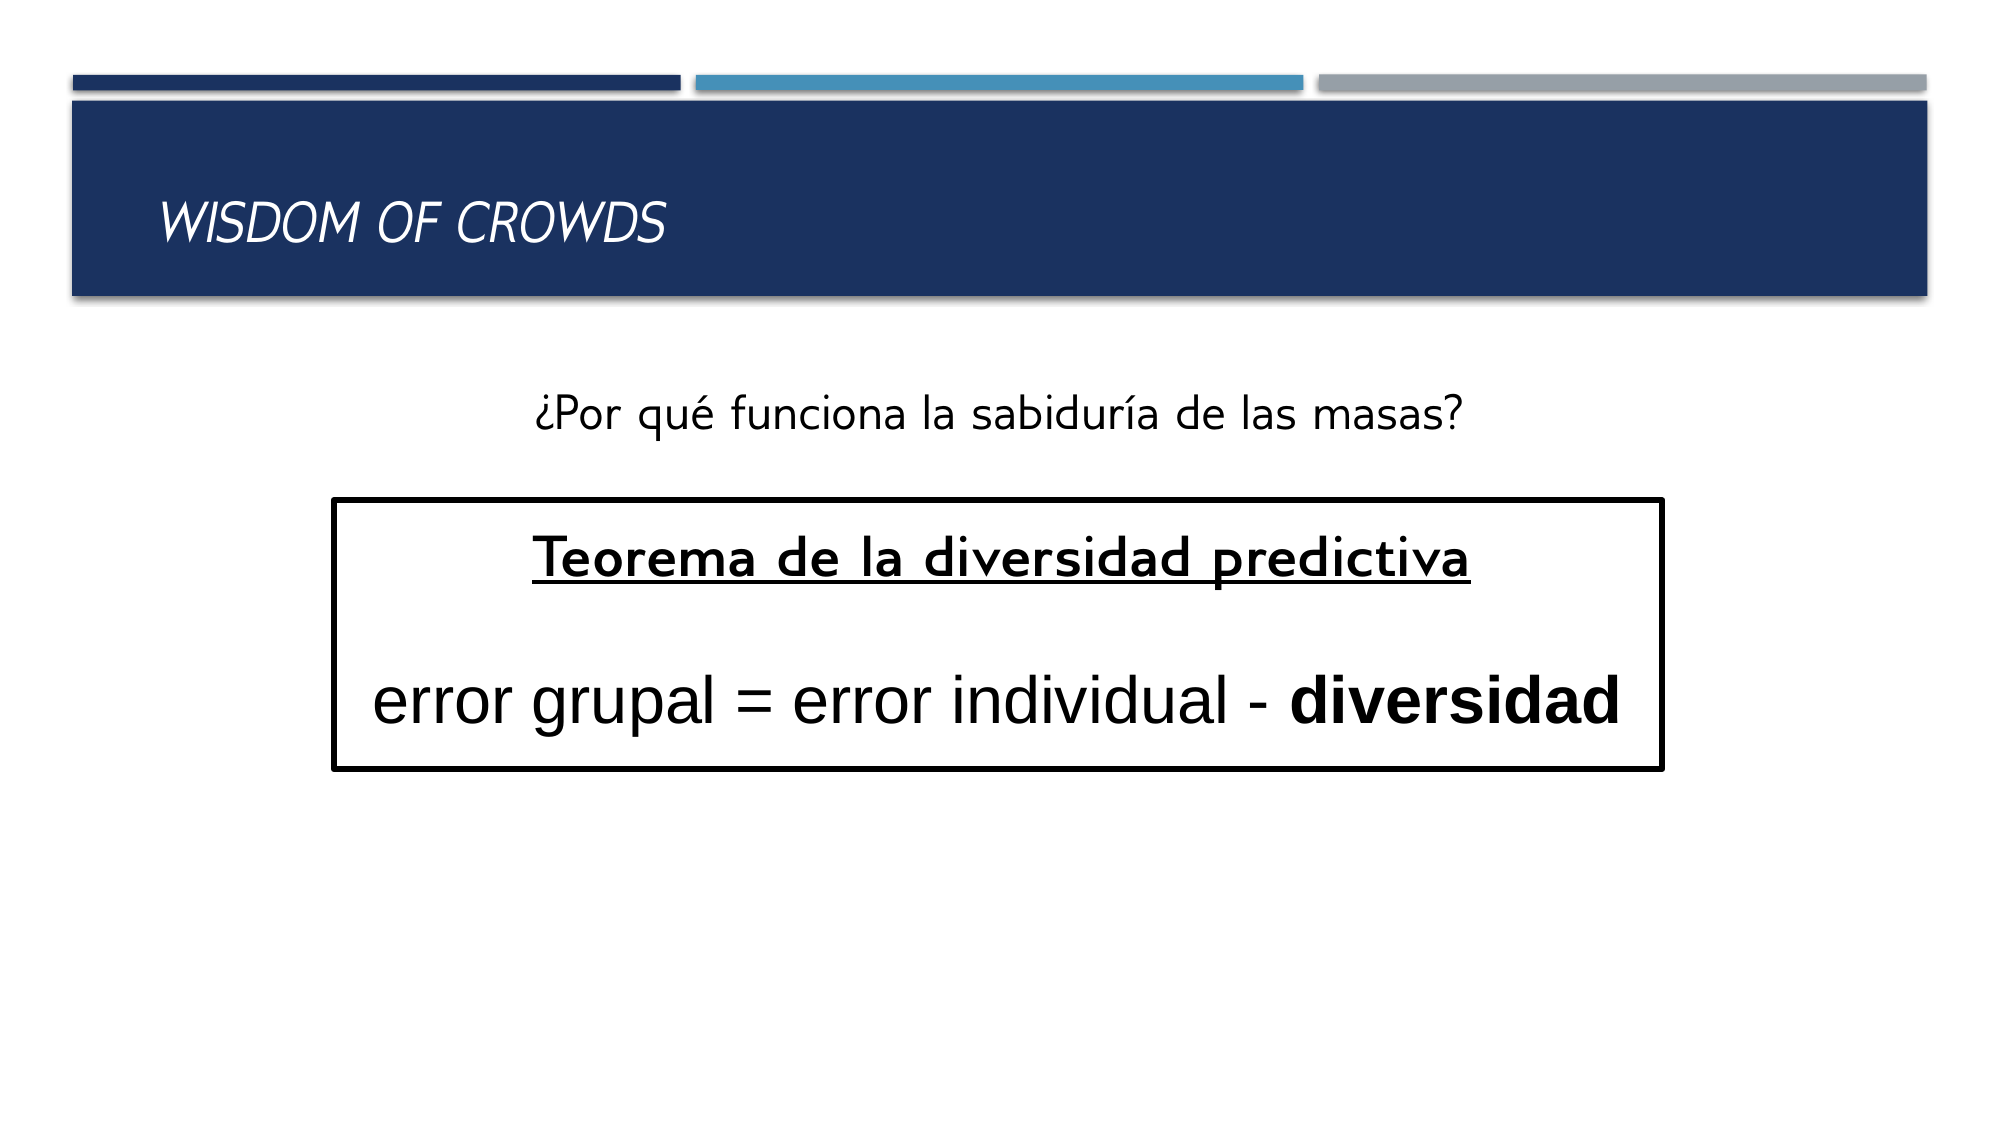

# Wisdom of crowds
¿Por qué funciona la sabiduría de las masas?

Teorema de la diversidad predictiva
error grupal = error individual - diversidad